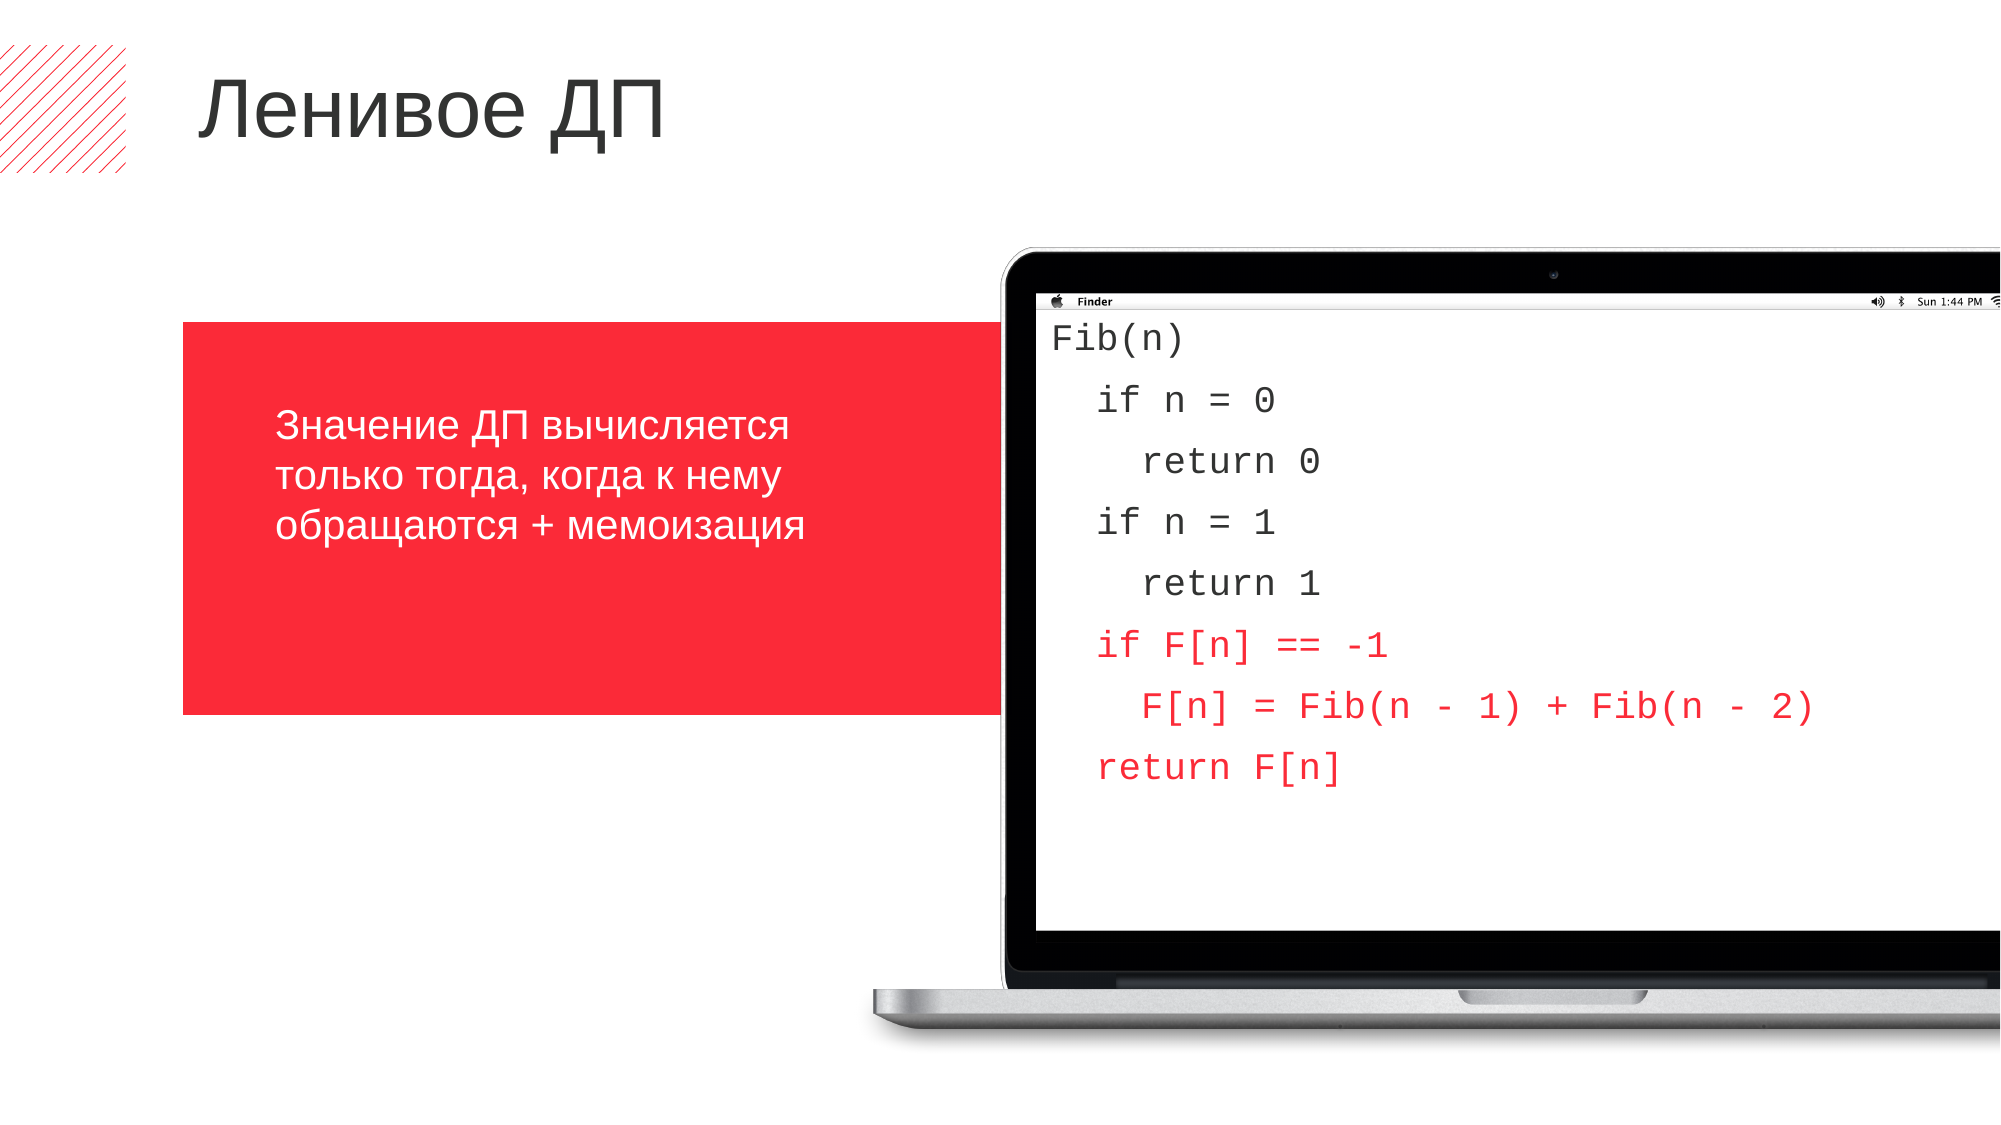

Ленивое ДП
Fib(n)
  if n = 0
    return 0
  if n = 1
    return 1
  if F[n] == -1
    F[n] = Fib(n - 1) + Fib(n - 2)
  return F[n]
Значение ДП вычисляется только тогда, когда к нему обращаются + мемоизация